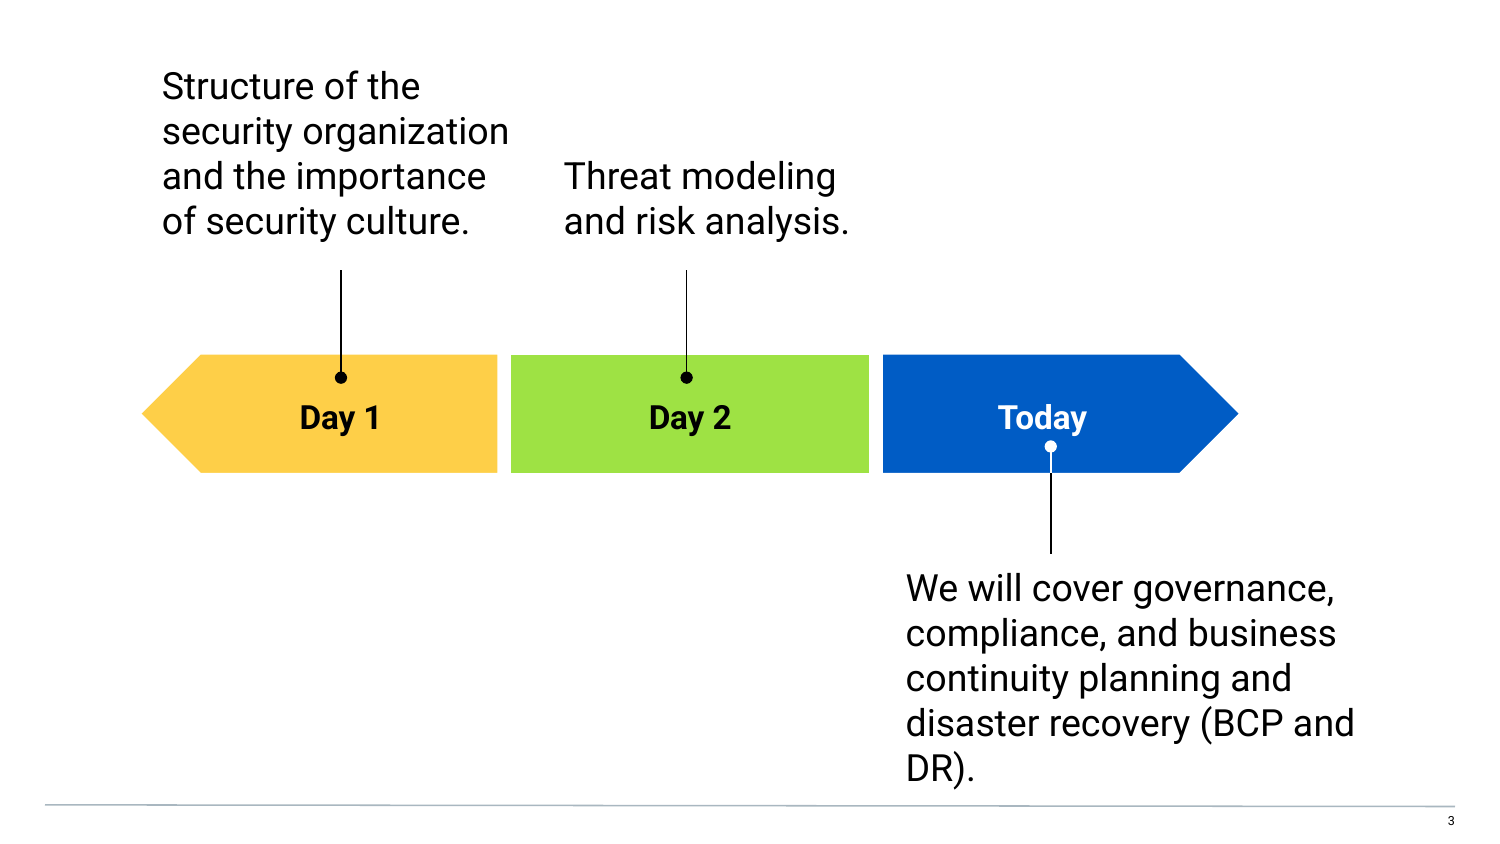

Structure of the security organization and the importance of security culture.

Threat modeling and risk analysis.

Day 2
Today
Day 1
We will cover governance, compliance, and business continuity planning and disaster recovery (BCP and DR).

3